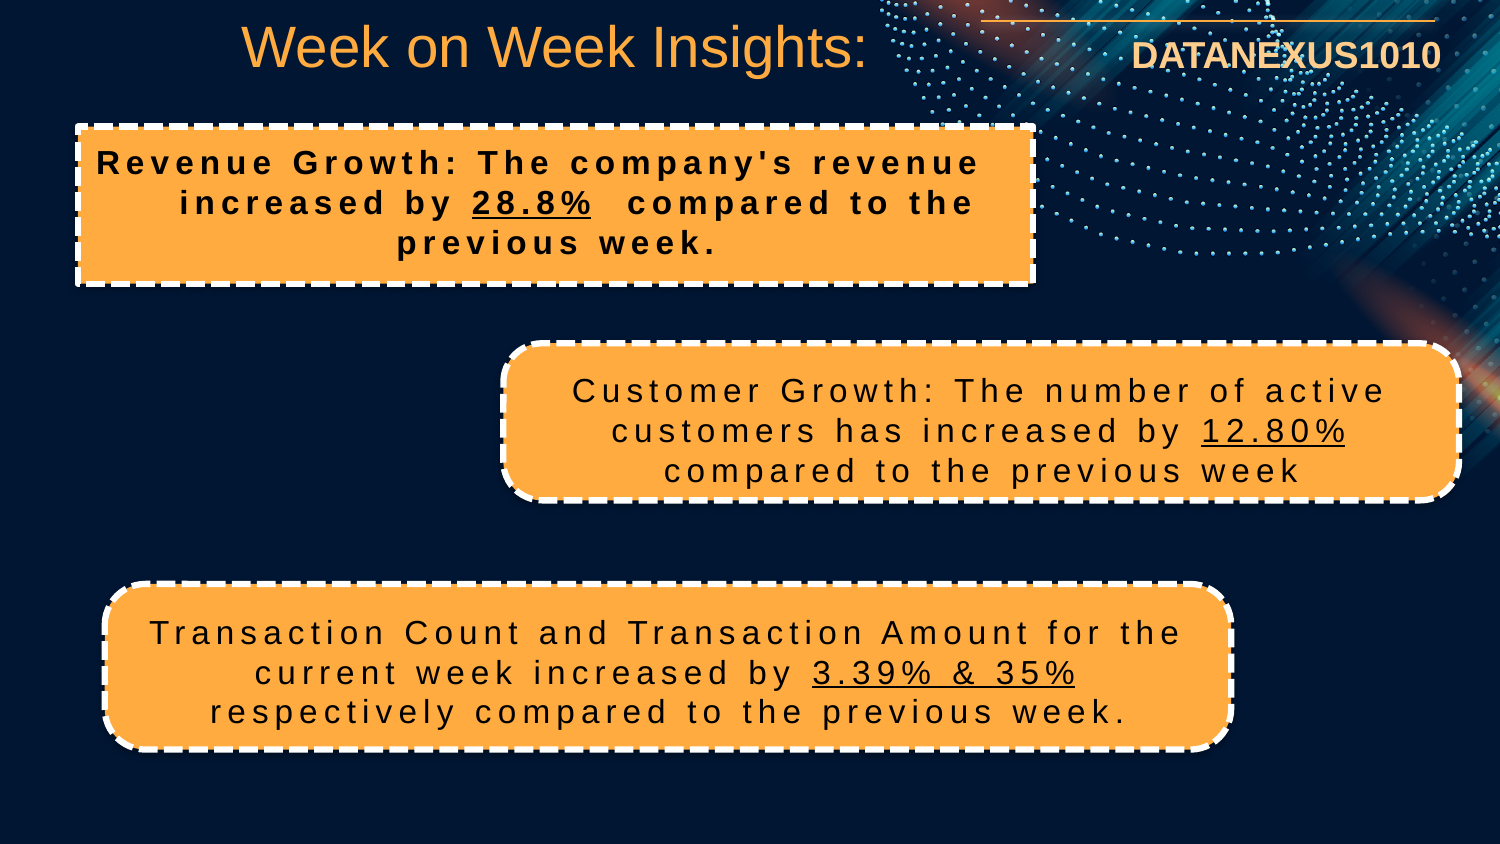

Week on Week Insights:
Revenue Growth: The company's revenue      increased by 28.8%  compared to the previous week.
Customer Growth: The number of active customers has increased by 12.80% compared to the previous week
Transaction Count and Transaction Amount for the current week increased by 3.39% & 35% respectively compared to the previous week.